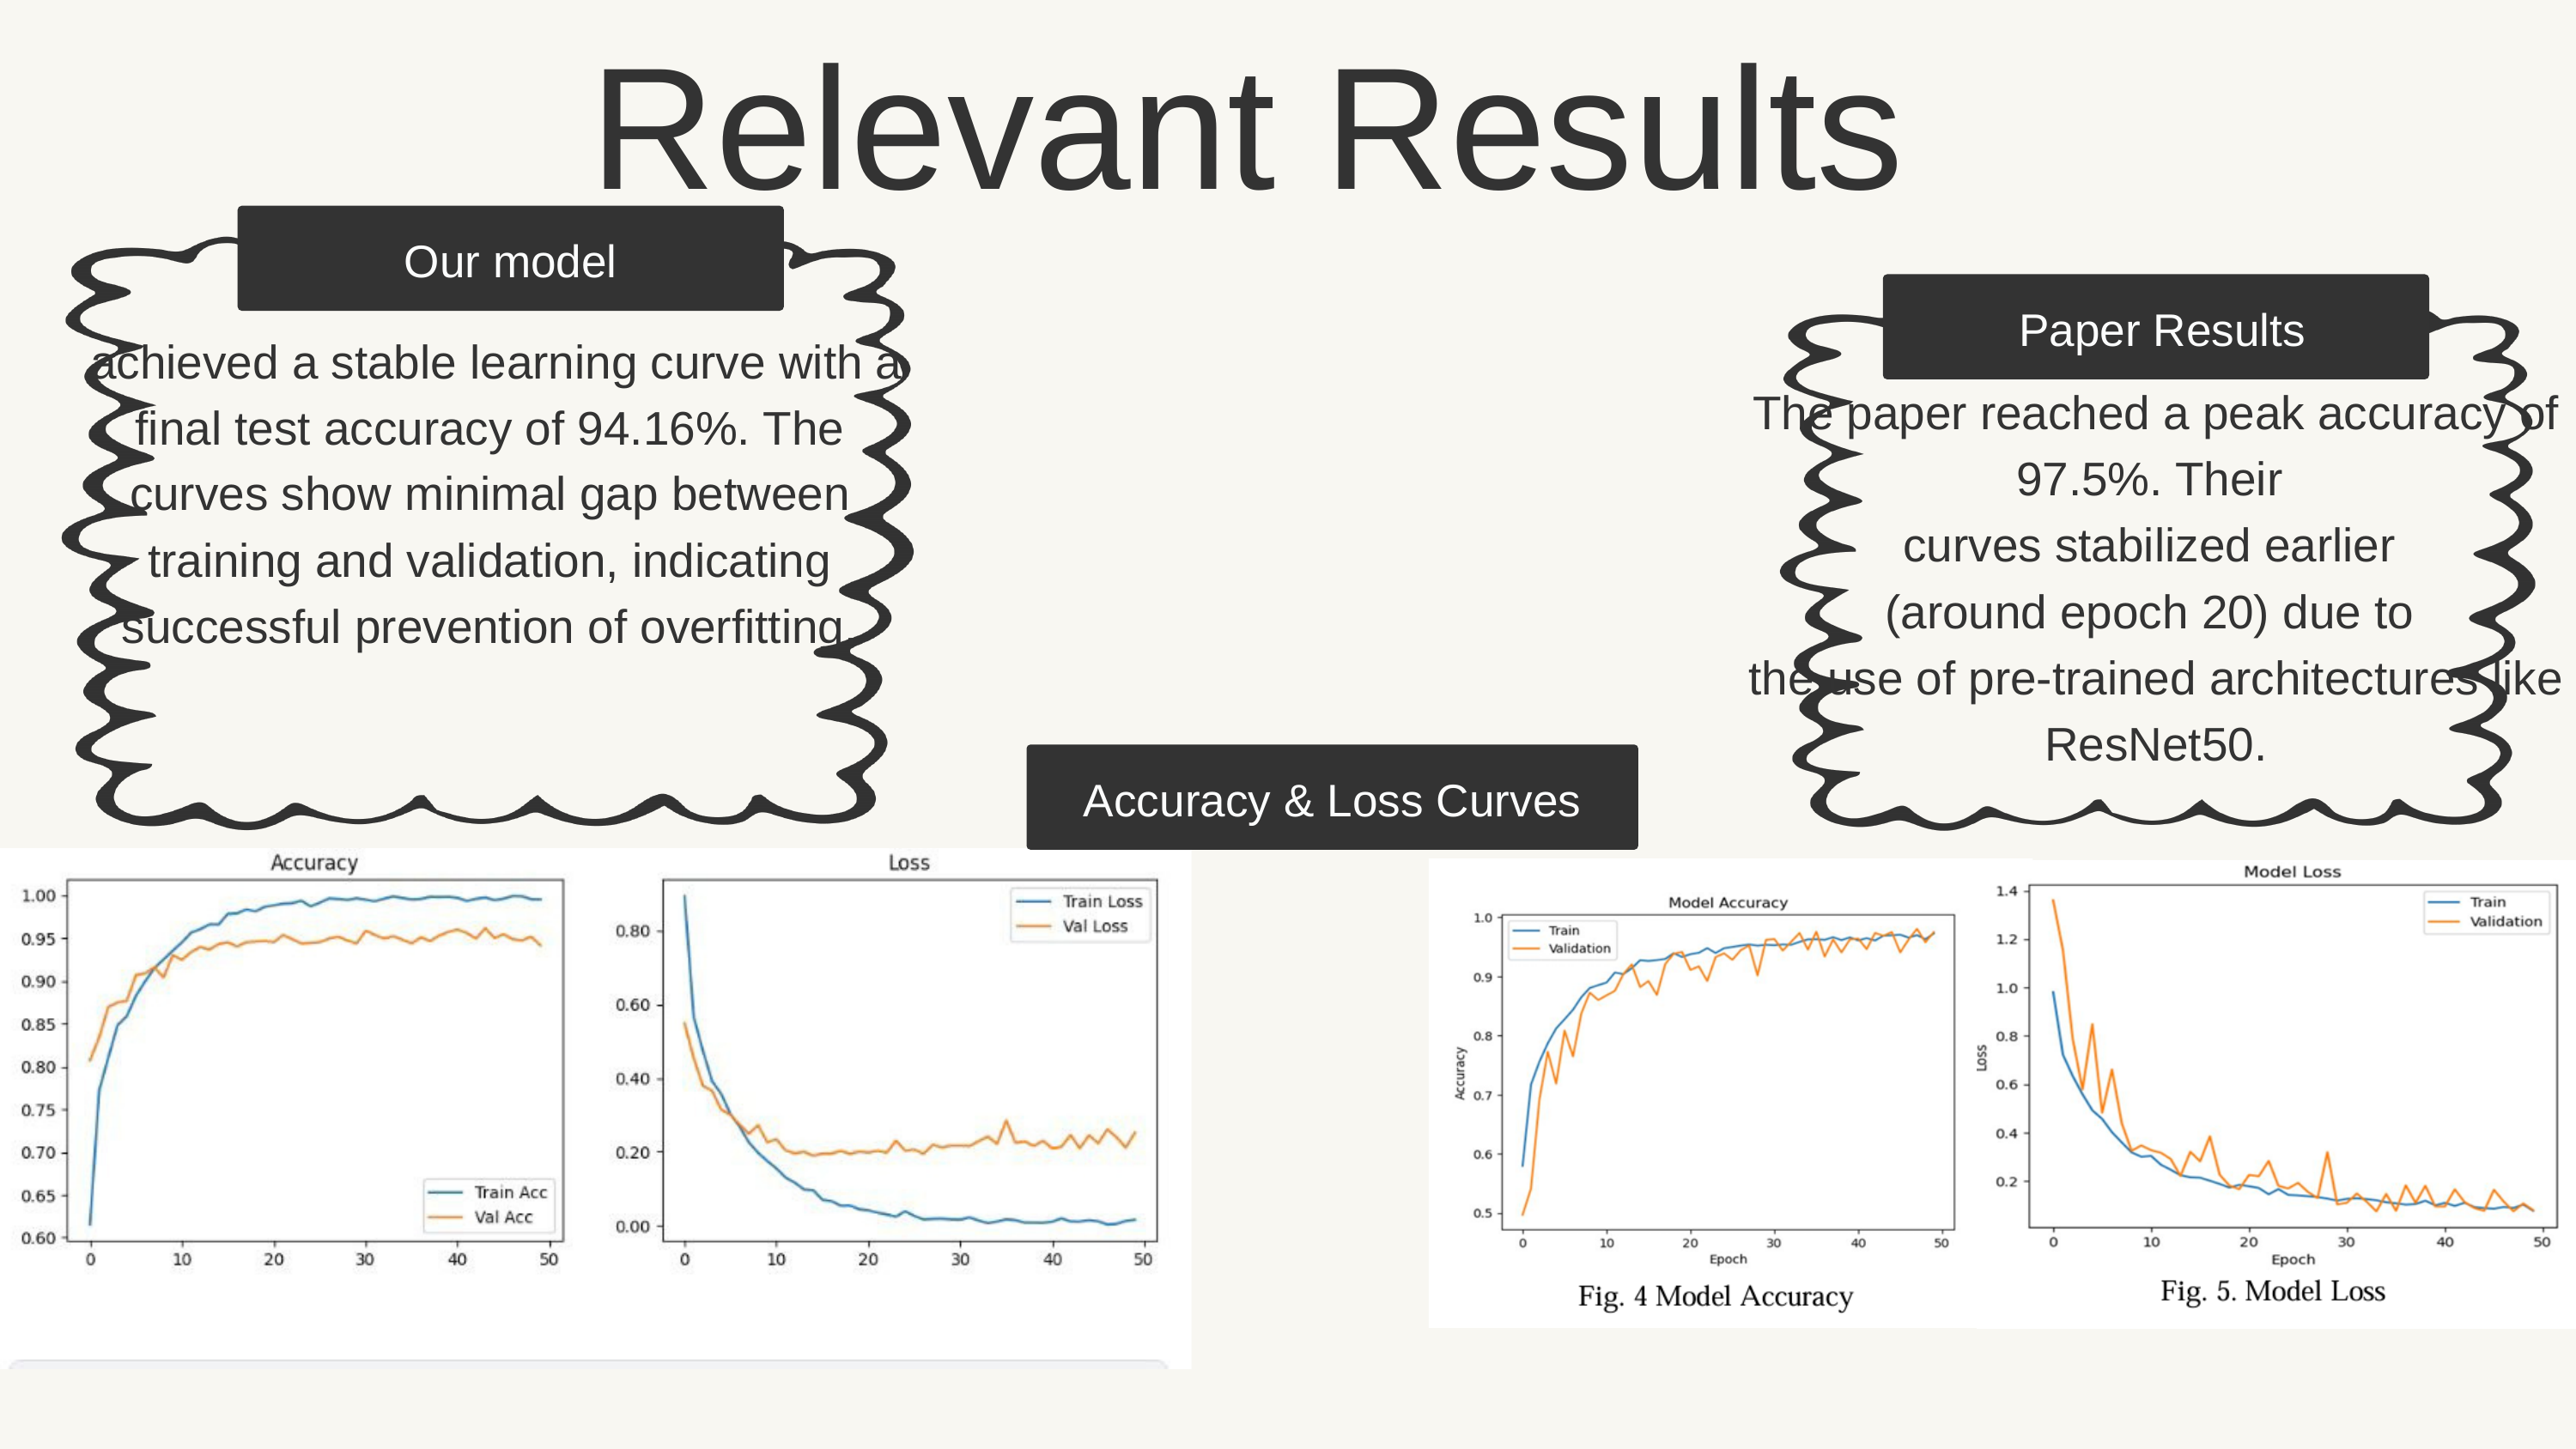

Relevant Results

Our model

 achieved a stable learning curve with a final test accuracy of 94.16%. The curves show minimal gap between training and validation, indicating successful prevention of overfitting.

 Paper Results

The paper reached a peak accuracy of 97.5%. Their
curves stabilized earlier
(around epoch 20) due to
the use of pre-trained architectures like ResNet50.

Accuracy & Loss Curves